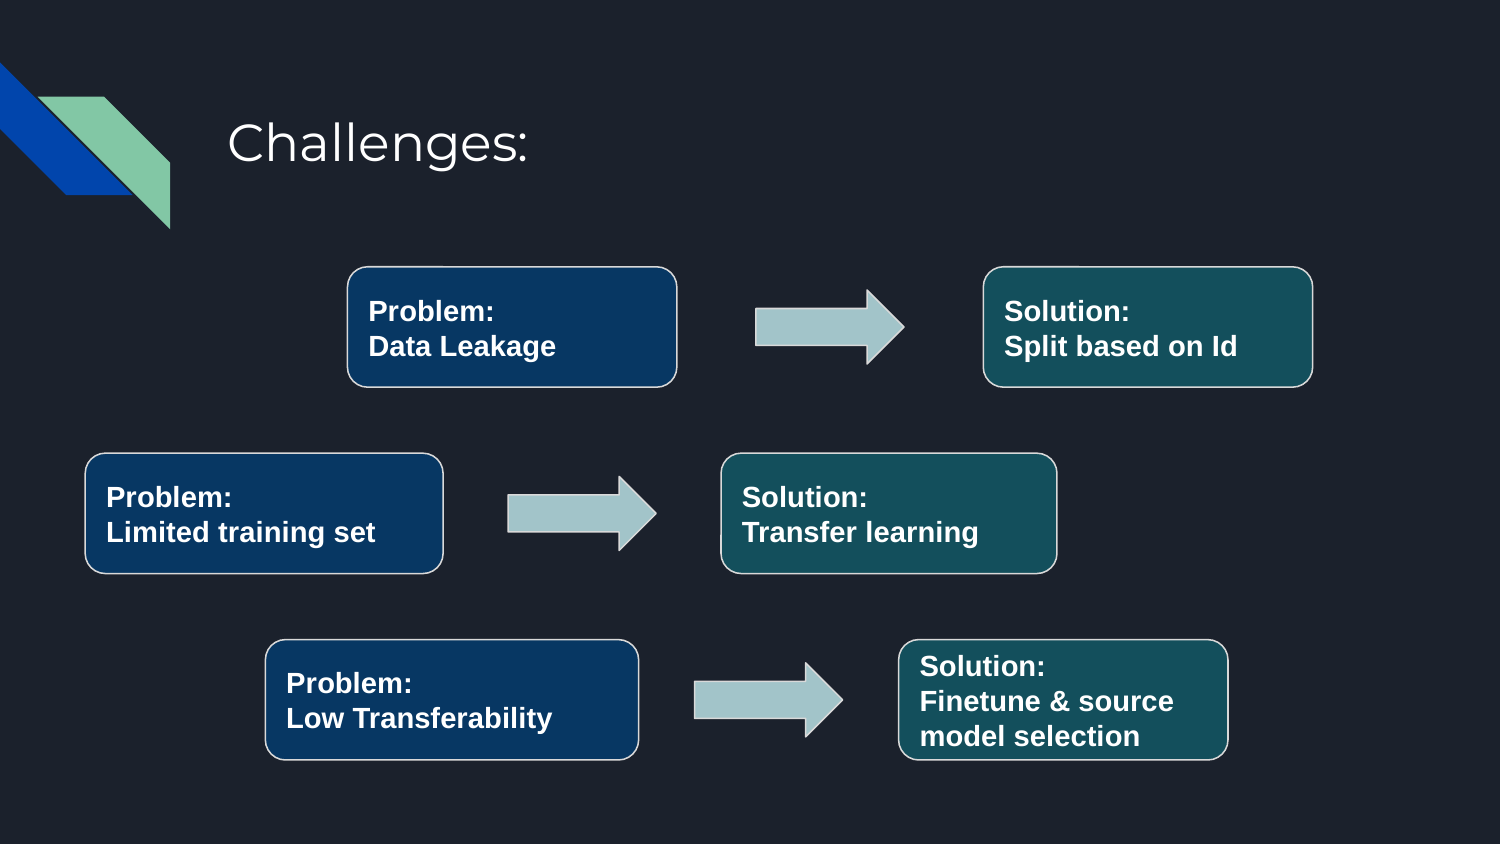

# Challenges:
Problem:
Data Leakage
Solution:
Split based on Id

Problem:
Limited training set
Solution:
Transfer learning

Problem:
Low Transferability
Solution:
Finetune & source model selection